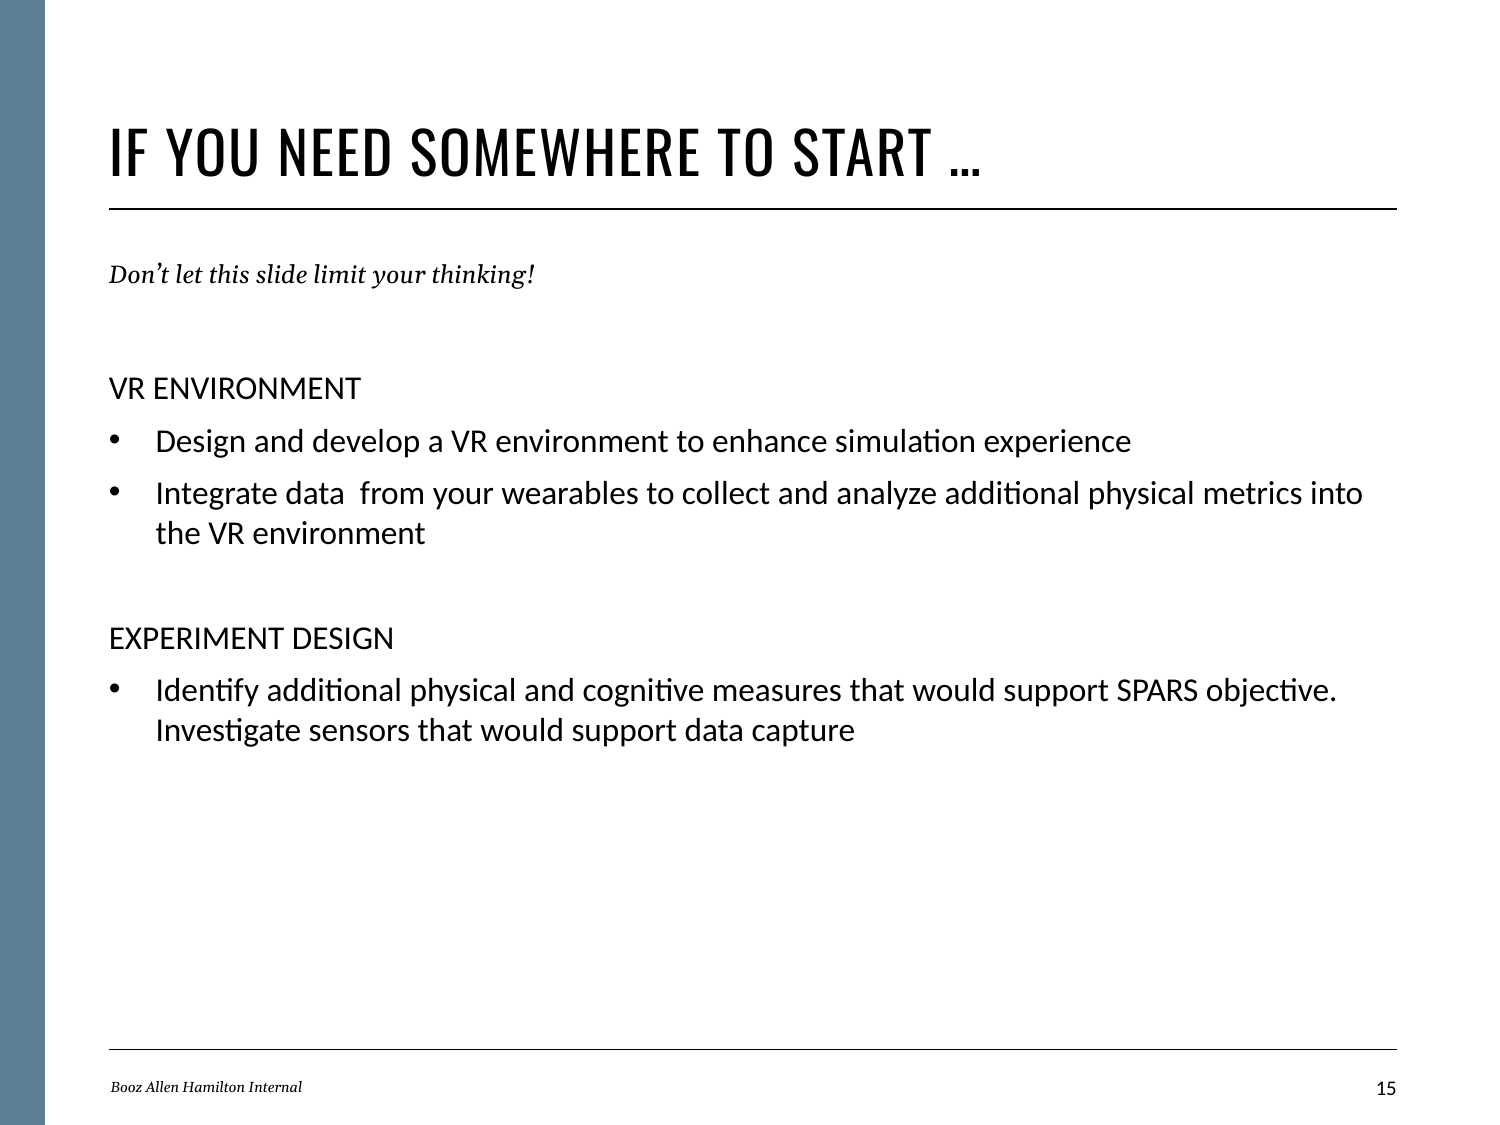

# If you need Somewhere to start …
Don’t let this slide limit your thinking!

VR ENVIRONMENT
Design and develop a VR environment to enhance simulation experience
Integrate data  from your wearables to collect and analyze additional physical metrics into the VR environment

EXPERIMENT DESIGN
Identify additional physical and cognitive measures that would support SPARS objective. Investigate sensors that would support data capture
Booz Allen Hamilton Internal
15